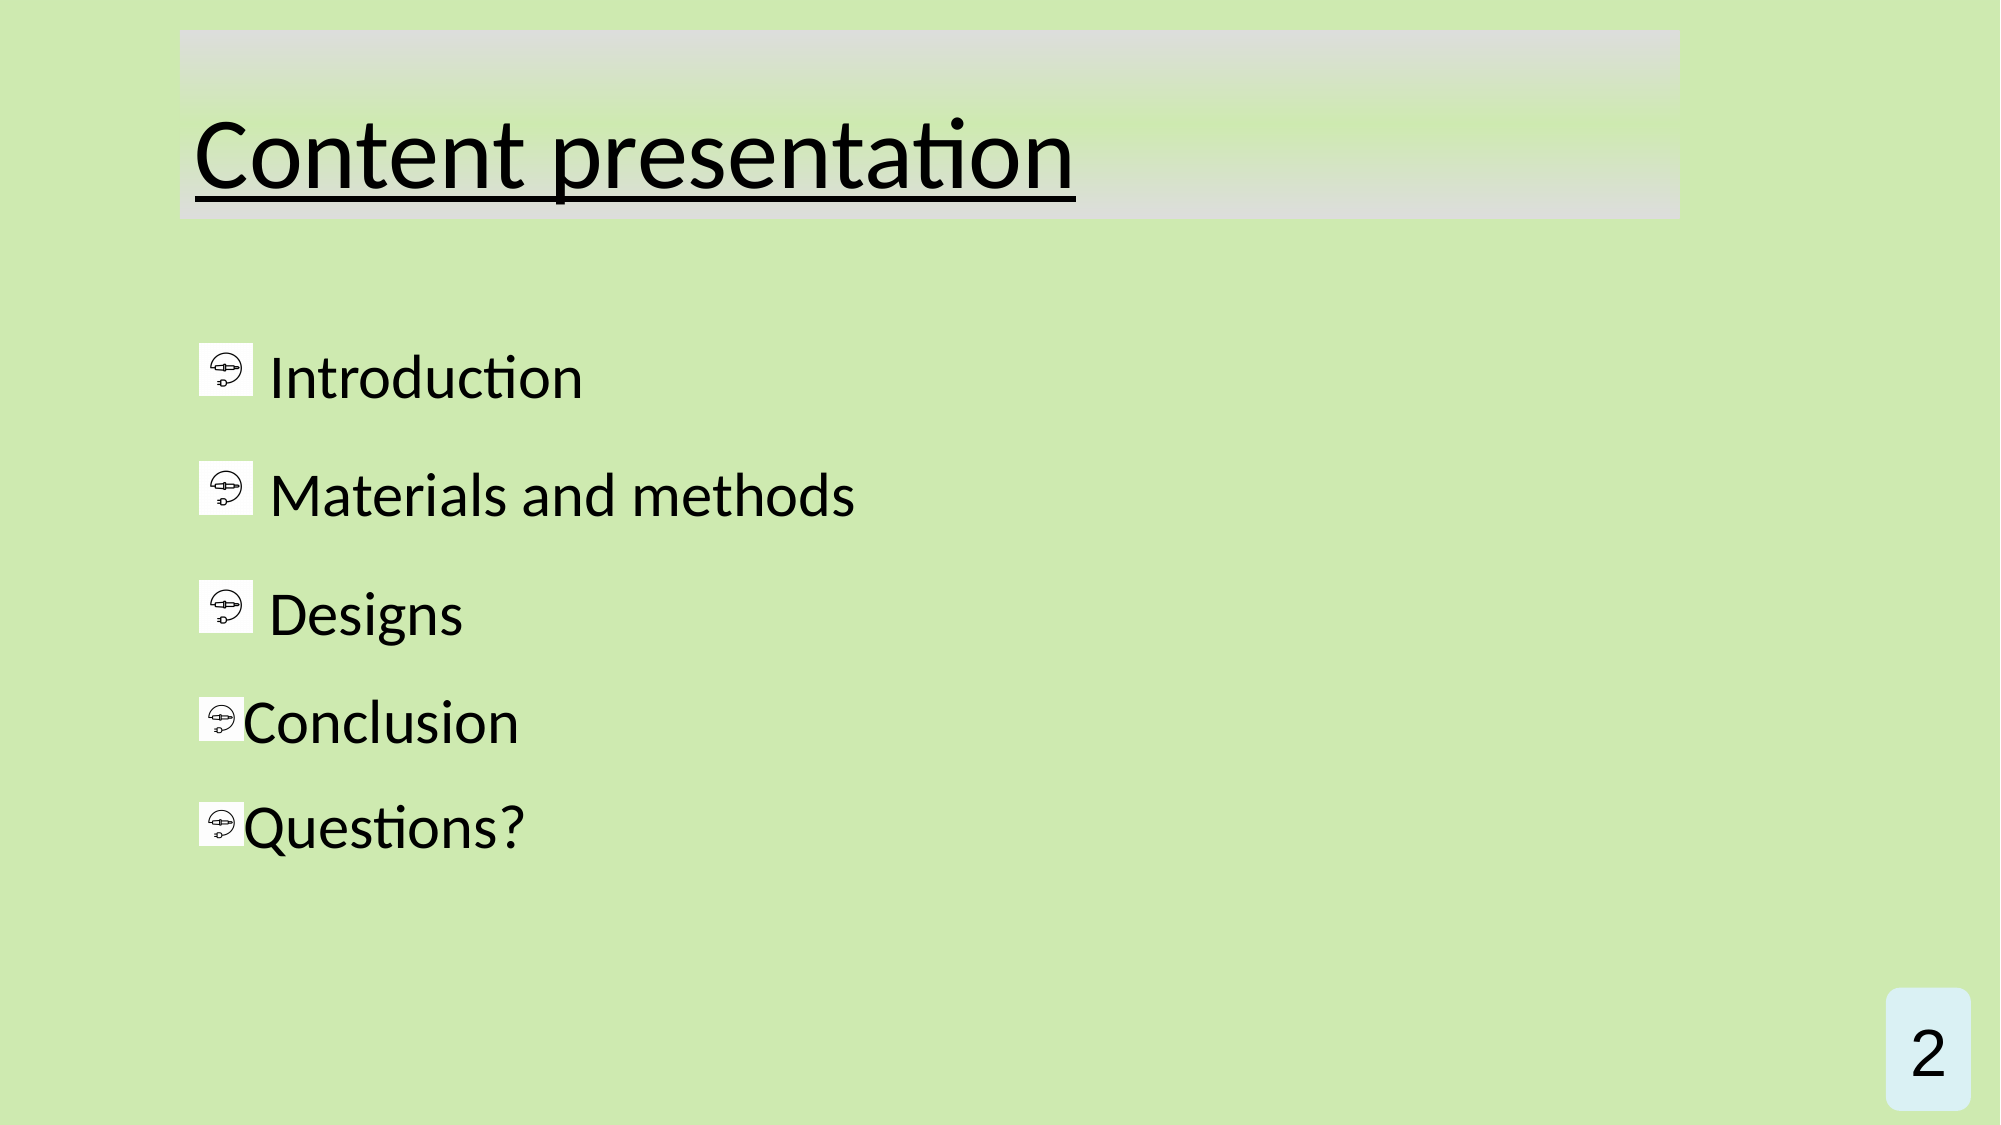

# Content presentation
 Introduction
 Materials and methods
 Designs
Conclusion
Questions?

2